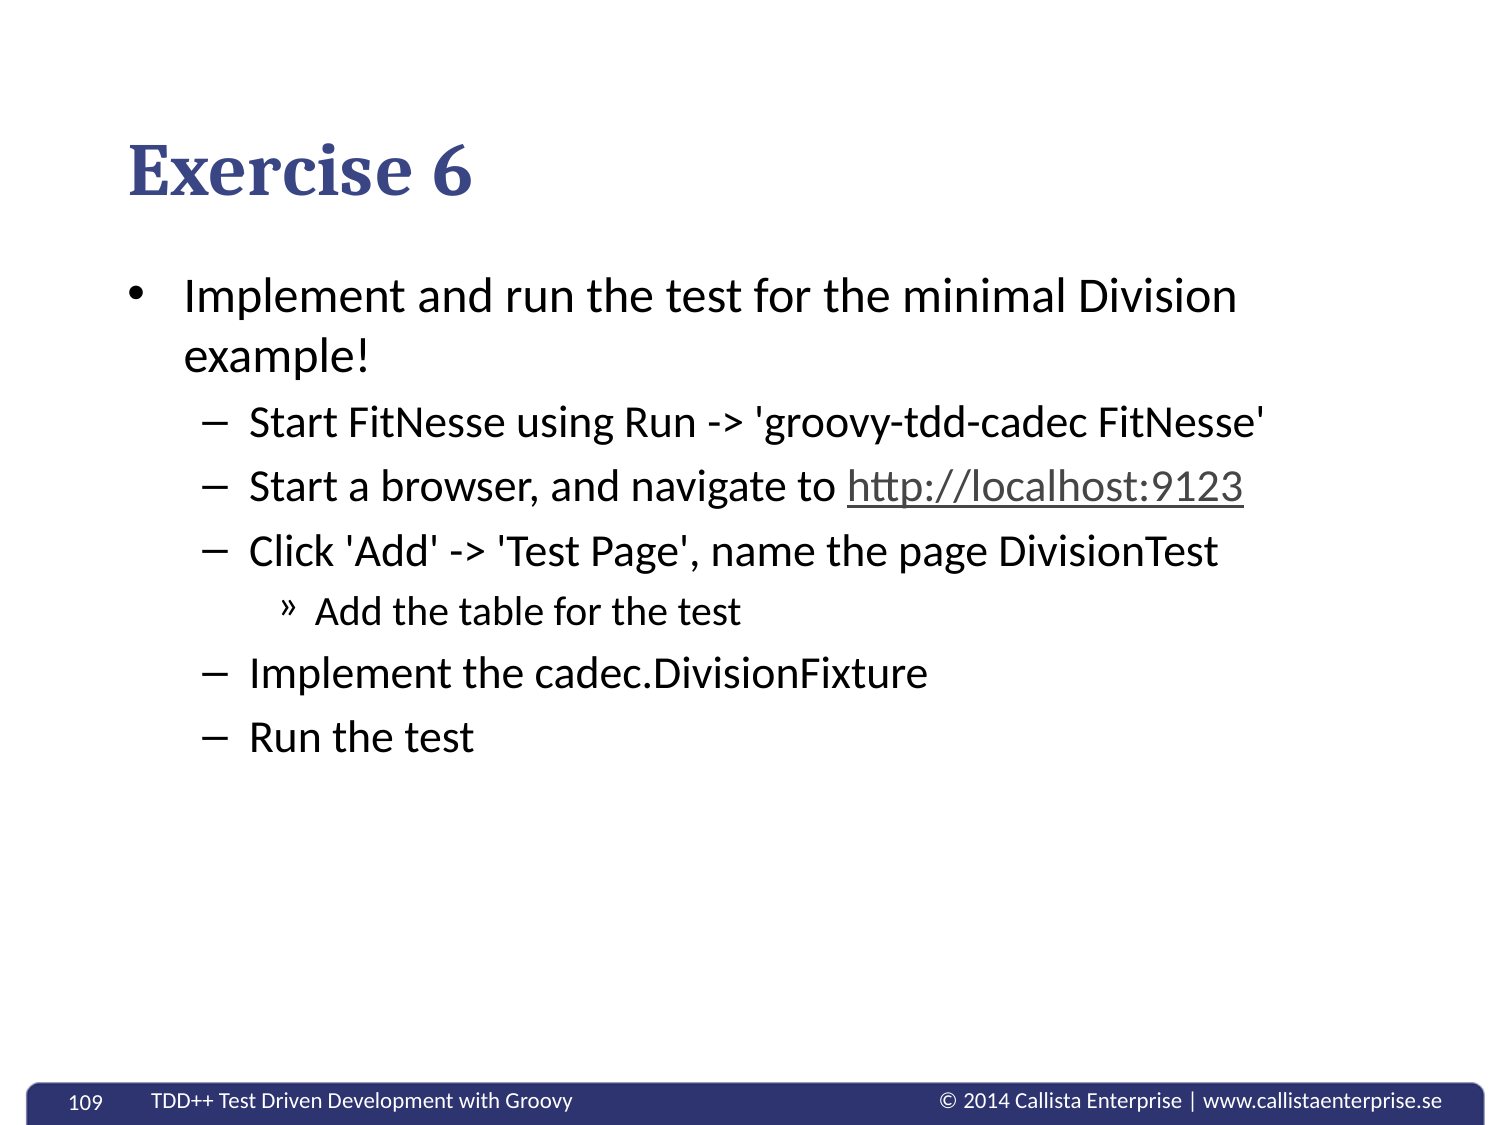

# Exercise 6
Implement and run the test for the minimal Division example!
Start FitNesse using Run -> 'groovy-tdd-cadec FitNesse'
Start a browser, and navigate to http://localhost:9123
Click 'Add' -> 'Test Page', name the page DivisionTest
Add the table for the test
Implement the cadec.DivisionFixture
Run the test